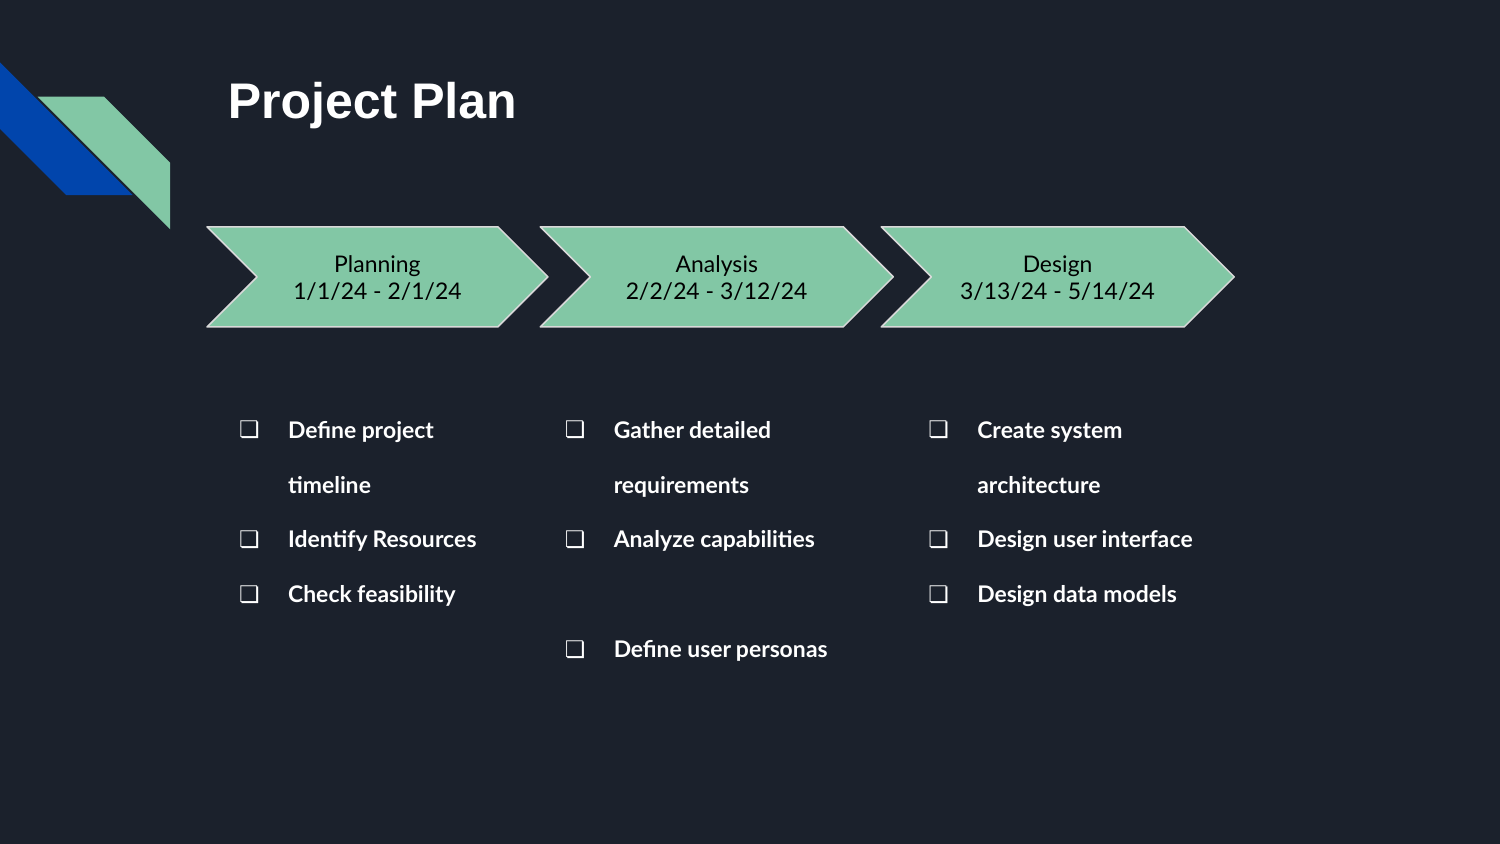

# Project Plan
Planning
1/1/24 - 2/1/24
Analysis
2/2/24 - 3/12/24
Design
3/13/24 - 5/14/24
Define project timeline
Identify Resources
Check feasibility
Gather detailed requirements
Analyze capabilities
Define user personas
Create system architecture
Design user interface
Design data models